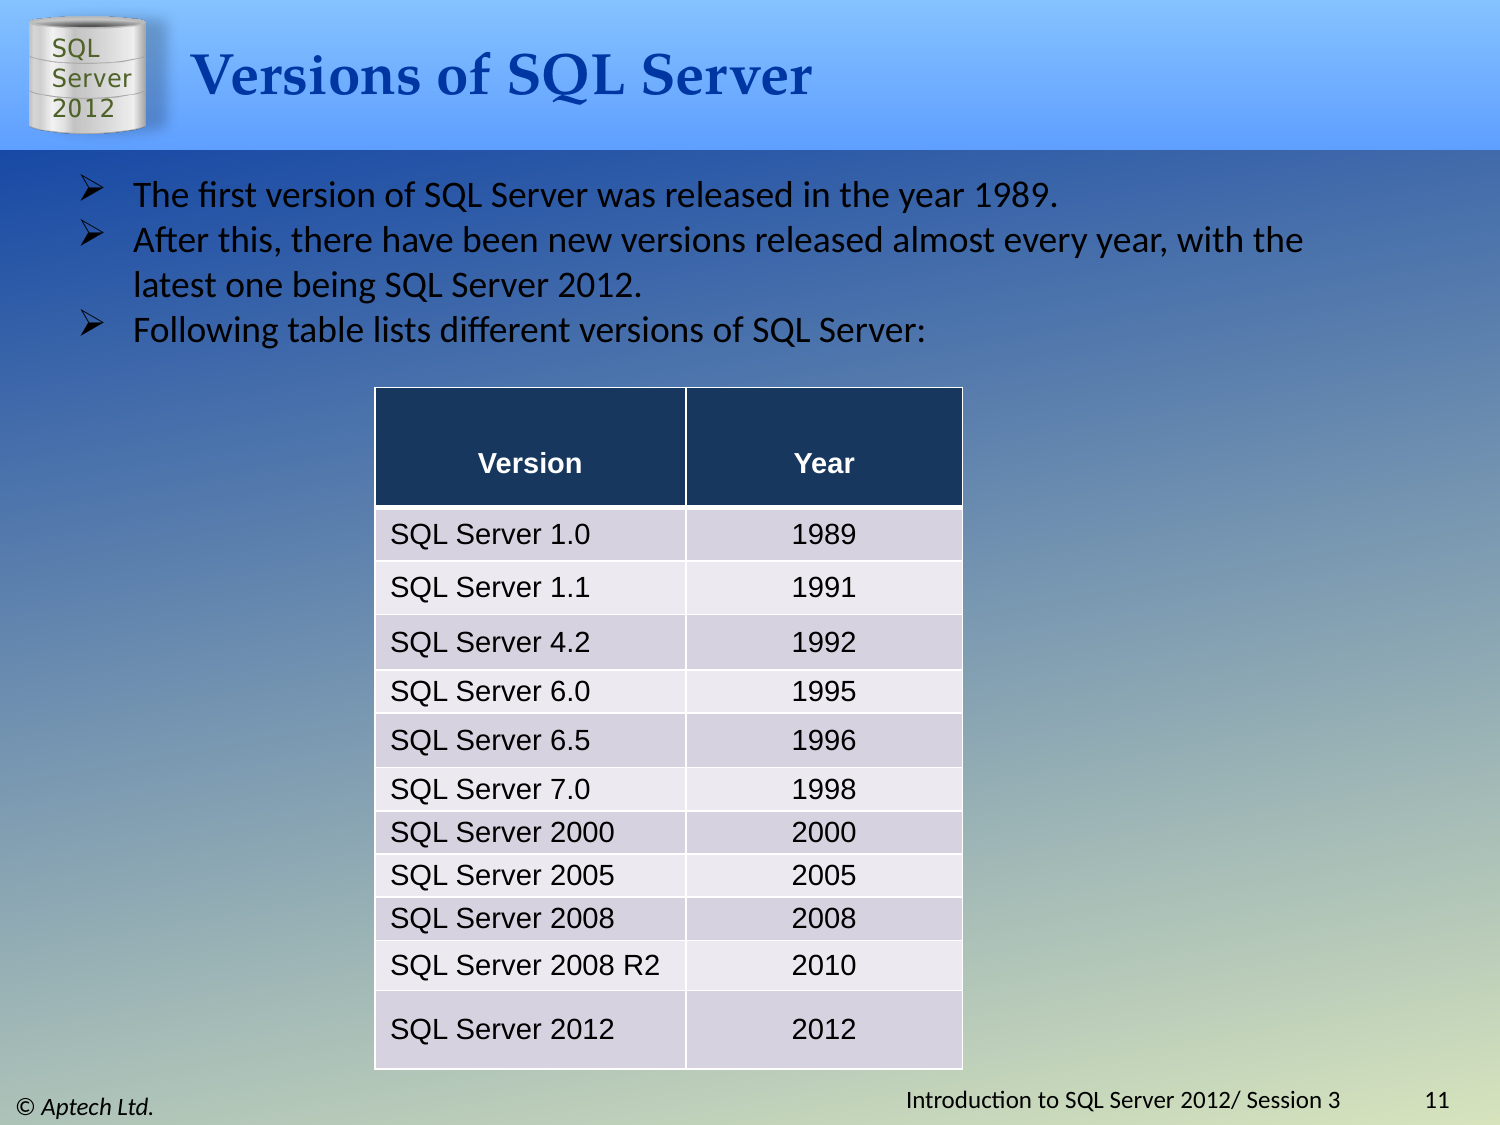

# Versions of SQL Server
The first version of SQL Server was released in the year 1989.
After this, there have been new versions released almost every year, with the latest one being SQL Server 2012.
Following table lists different versions of SQL Server:
| Version | Year |
| --- | --- |
| SQL Server 1.0 | 1989 |
| SQL Server 1.1 | 1991 |
| SQL Server 4.2 | 1992 |
| SQL Server 6.0 | 1995 |
| SQL Server 6.5 | 1996 |
| SQL Server 7.0 | 1998 |
| SQL Server 2000 | 2000 |
| SQL Server 2005 | 2005 |
| SQL Server 2008 | 2008 |
| SQL Server 2008 R2 | 2010 |
| SQL Server 2012 | 2012 |
Introduction to SQL Server 2012/ Session 3
11